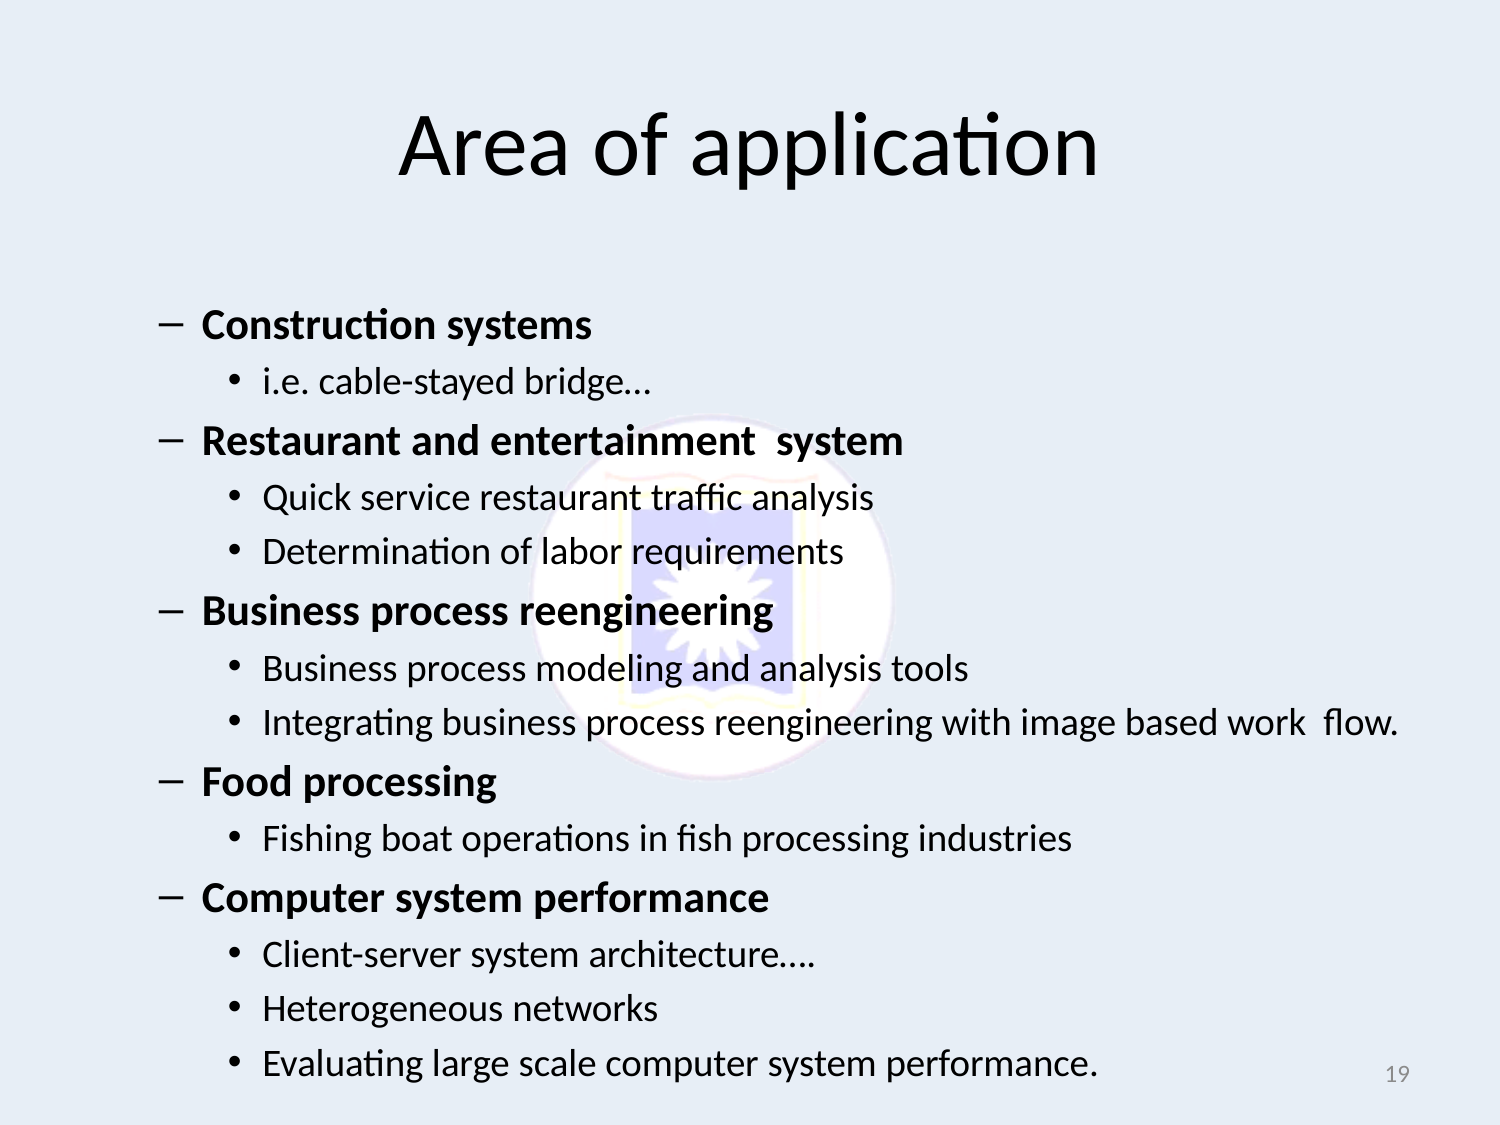

# Area of application
Construction systems
i.e. cable-stayed bridge…
Restaurant and entertainment  system
Quick service restaurant traffic analysis
Determination of labor requirements
Business process reengineering
Business process modeling and analysis tools
Integrating business process reengineering with image based work  flow.
Food processing
Fishing boat operations in fish processing industries
Computer system performance
Client-server system architecture….
Heterogeneous networks
Evaluating large scale computer system performance.

19